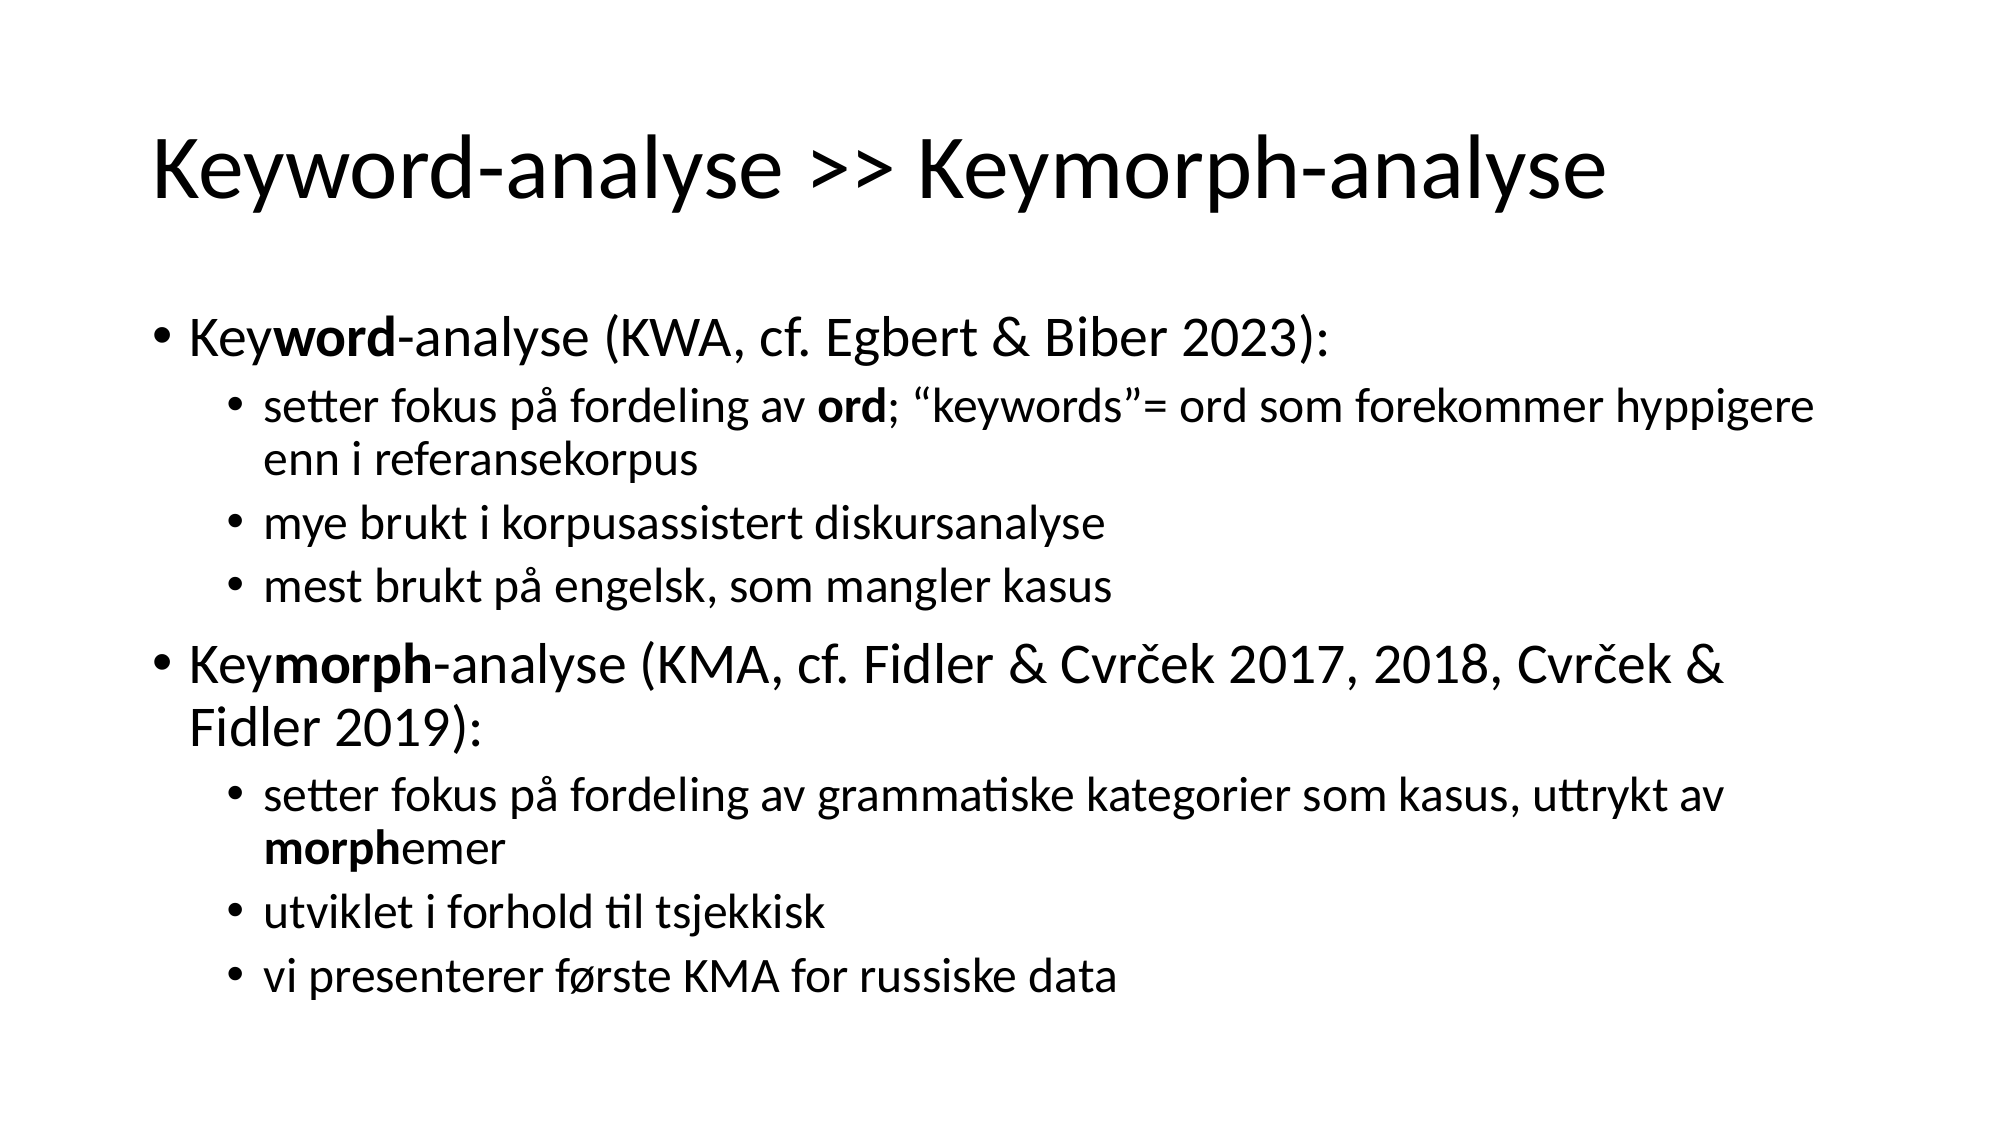

# Keyword-analyse >> Keymorph-analyse
Keyword-analyse (KWA, cf. Egbert & Biber 2023):
setter fokus på fordeling av ord; “keywords”= ord som forekommer hyppigere enn i referansekorpus
mye brukt i korpusassistert diskursanalyse
mest brukt på engelsk, som mangler kasus
Keymorph-analyse (KMA, cf. Fidler & Cvrček 2017, 2018, Cvrček & Fidler 2019):
setter fokus på fordeling av grammatiske kategorier som kasus, uttrykt av morphemer
utviklet i forhold til tsjekkisk
vi presenterer første KMA for russiske data